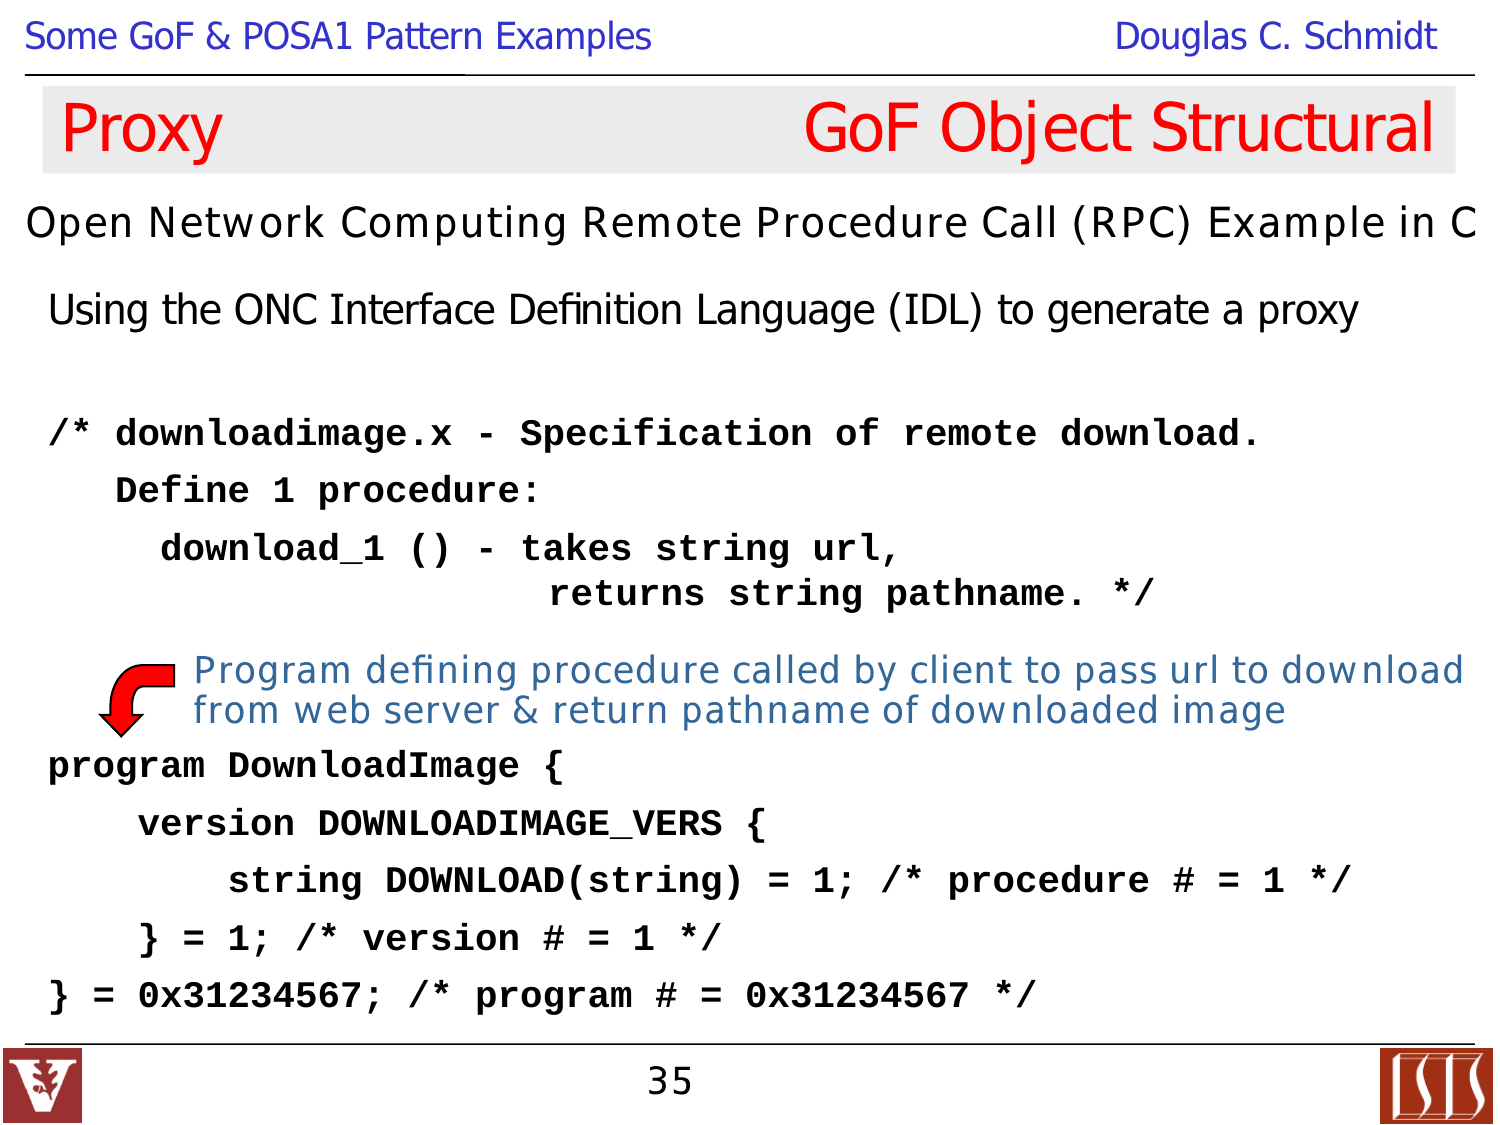

Proxy                            GoF Object Structural
Open Network Computing Remote Procedure Call (RPC) Example in C
Using the ONC Interface Definition Language (IDL) to generate a proxy

/* downloadimage.x - Specification of remote download.
   Define 1 procedure:
     download_1 () - takes string url,
                     returns string pathname. */

program DownloadImage {
    version DOWNLOADIMAGE_VERS {
        string DOWNLOAD(string) = 1; /* procedure # = 1 */
    } = 1; /* version # = 1 */
} = 0x31234567; /* program # = 0x31234567 */

Program defining procedure called by client to pass url to download from web server & return pathname of downloaded image